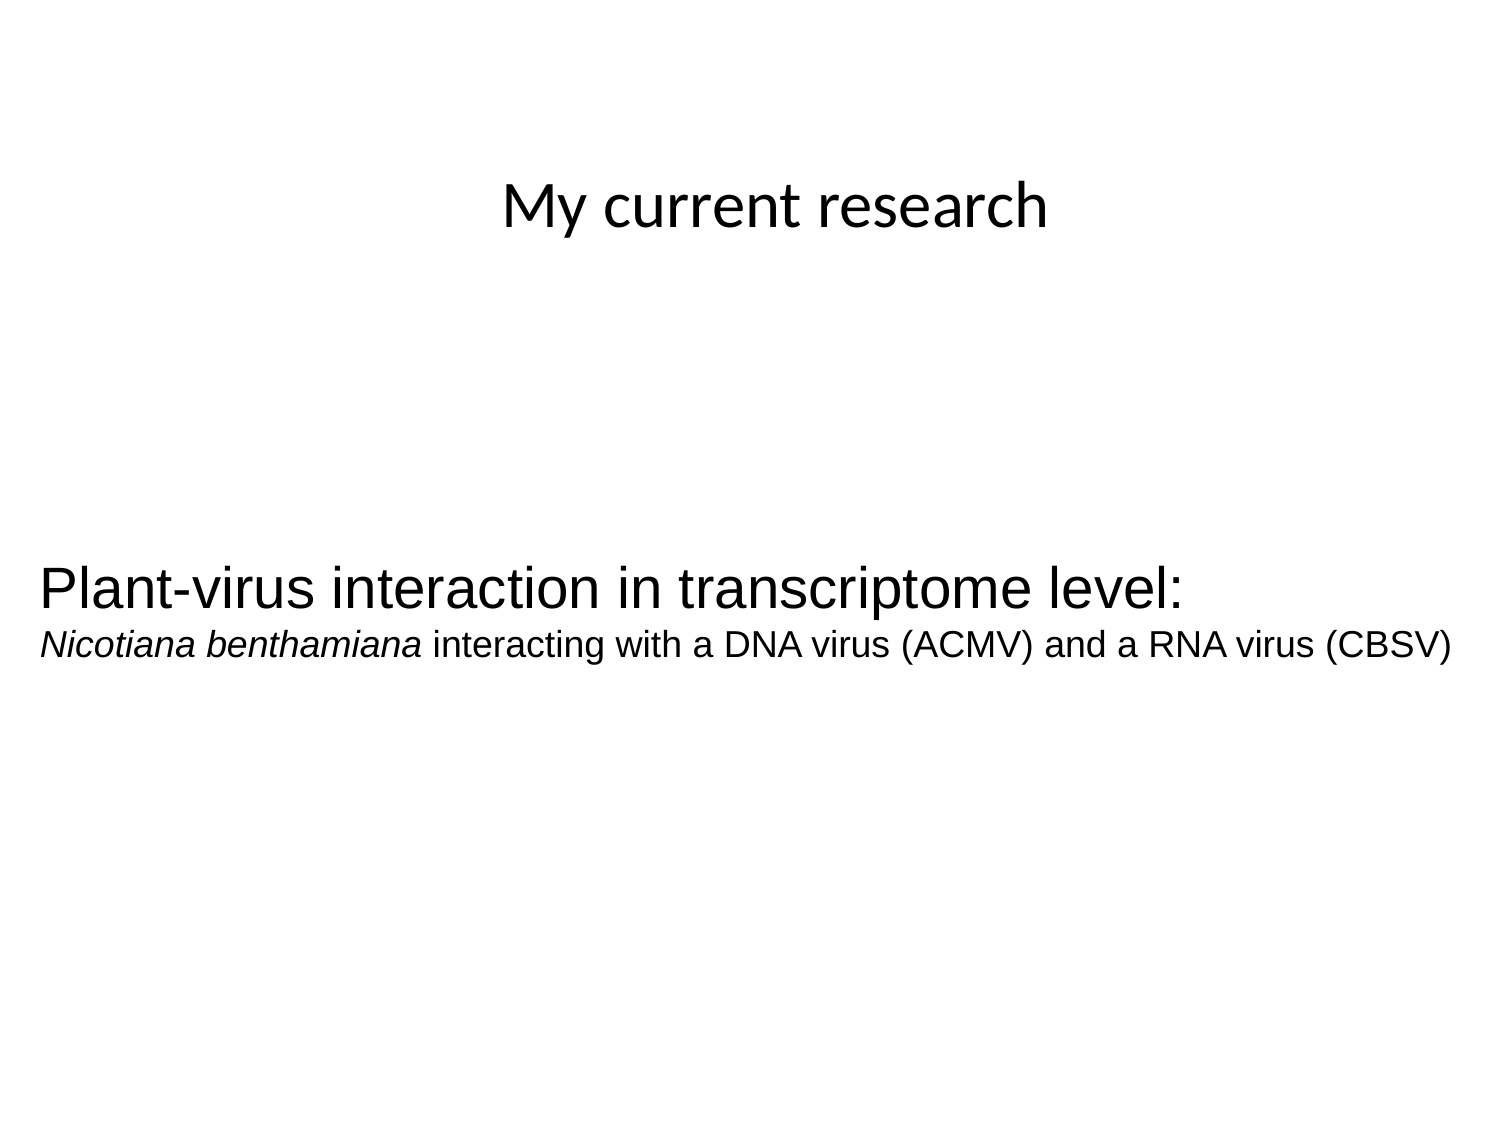

# My current research
Plant-virus interaction in transcriptome level:
Nicotiana benthamiana interacting with a DNA virus (ACMV) and a RNA virus (CBSV)